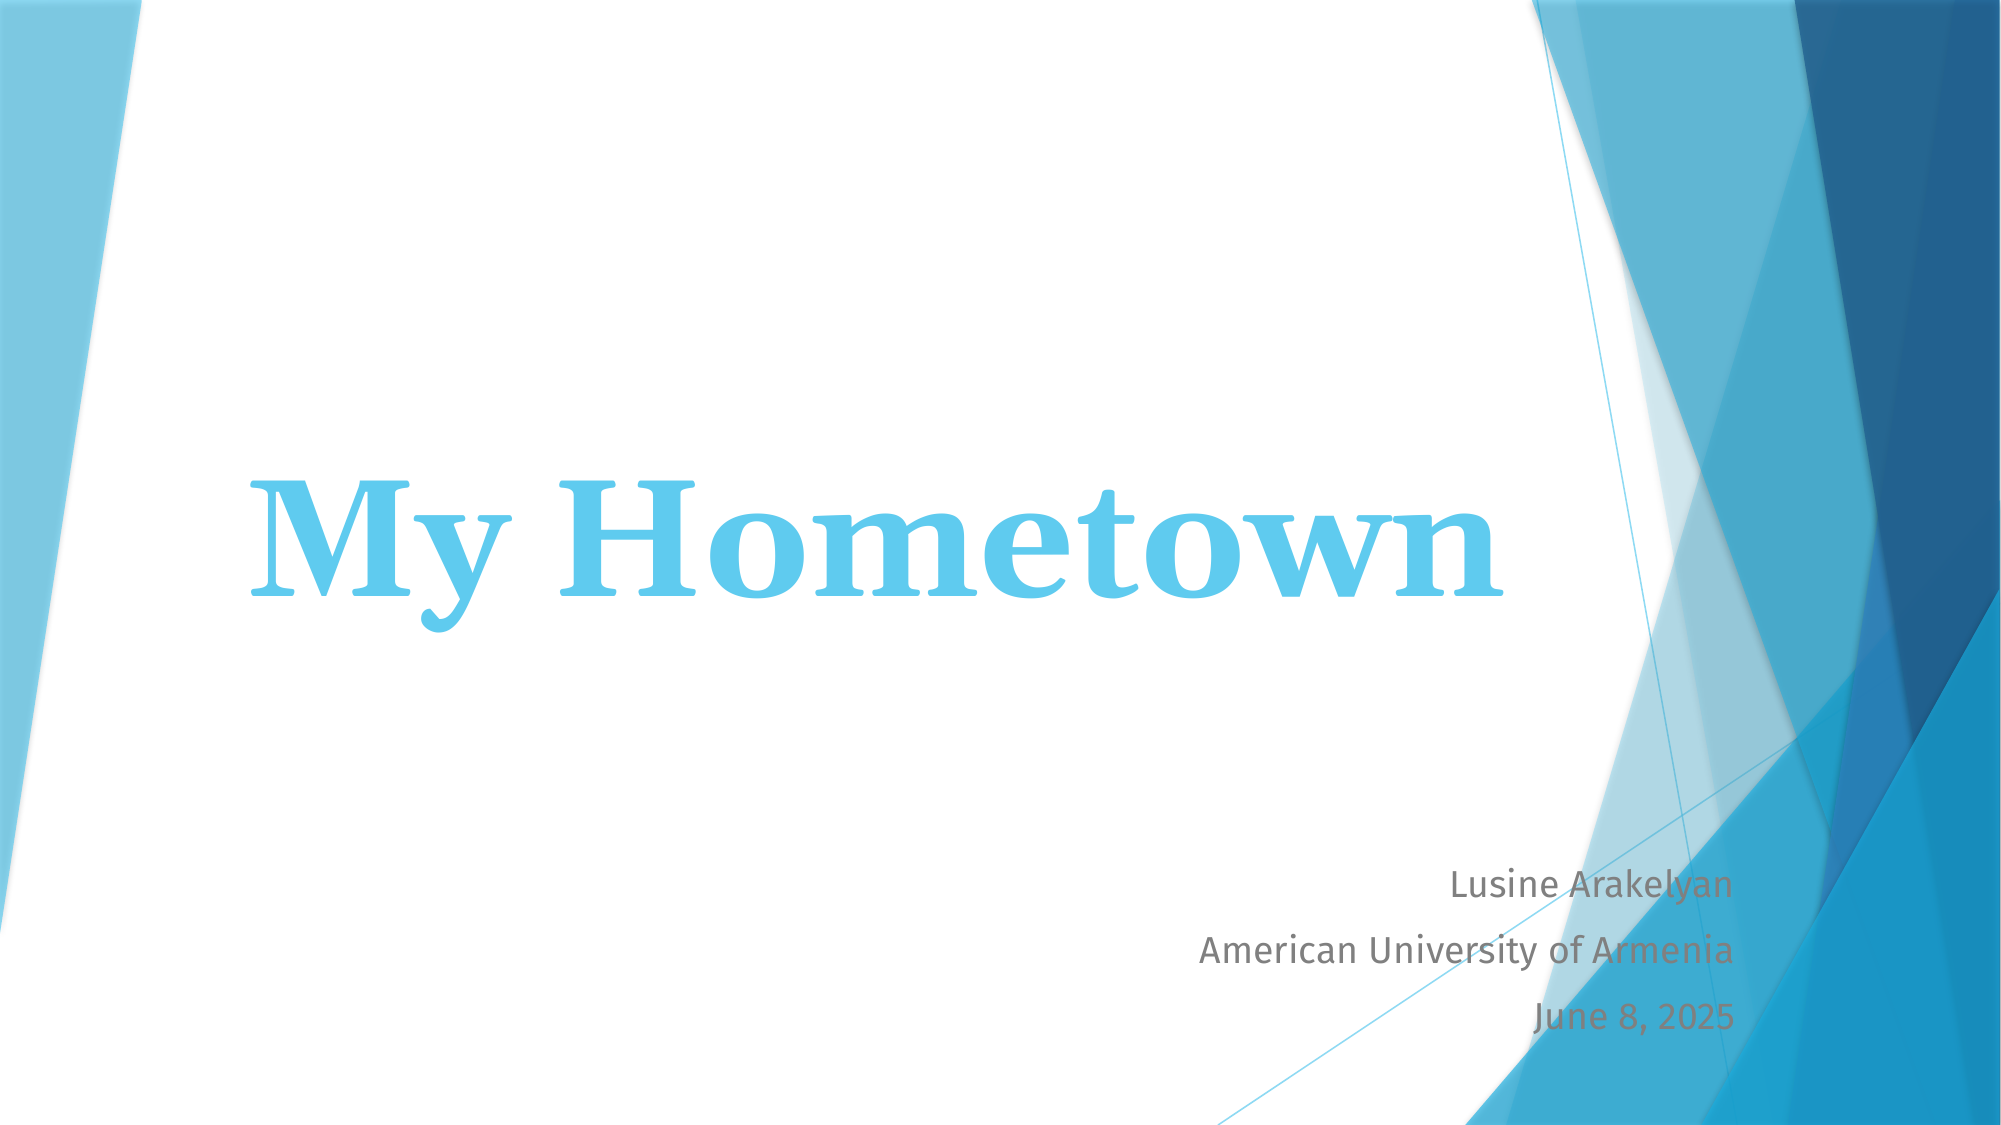

# My Hometown
Lusine Arakelyan
American University of Armenia
June 8, 2025